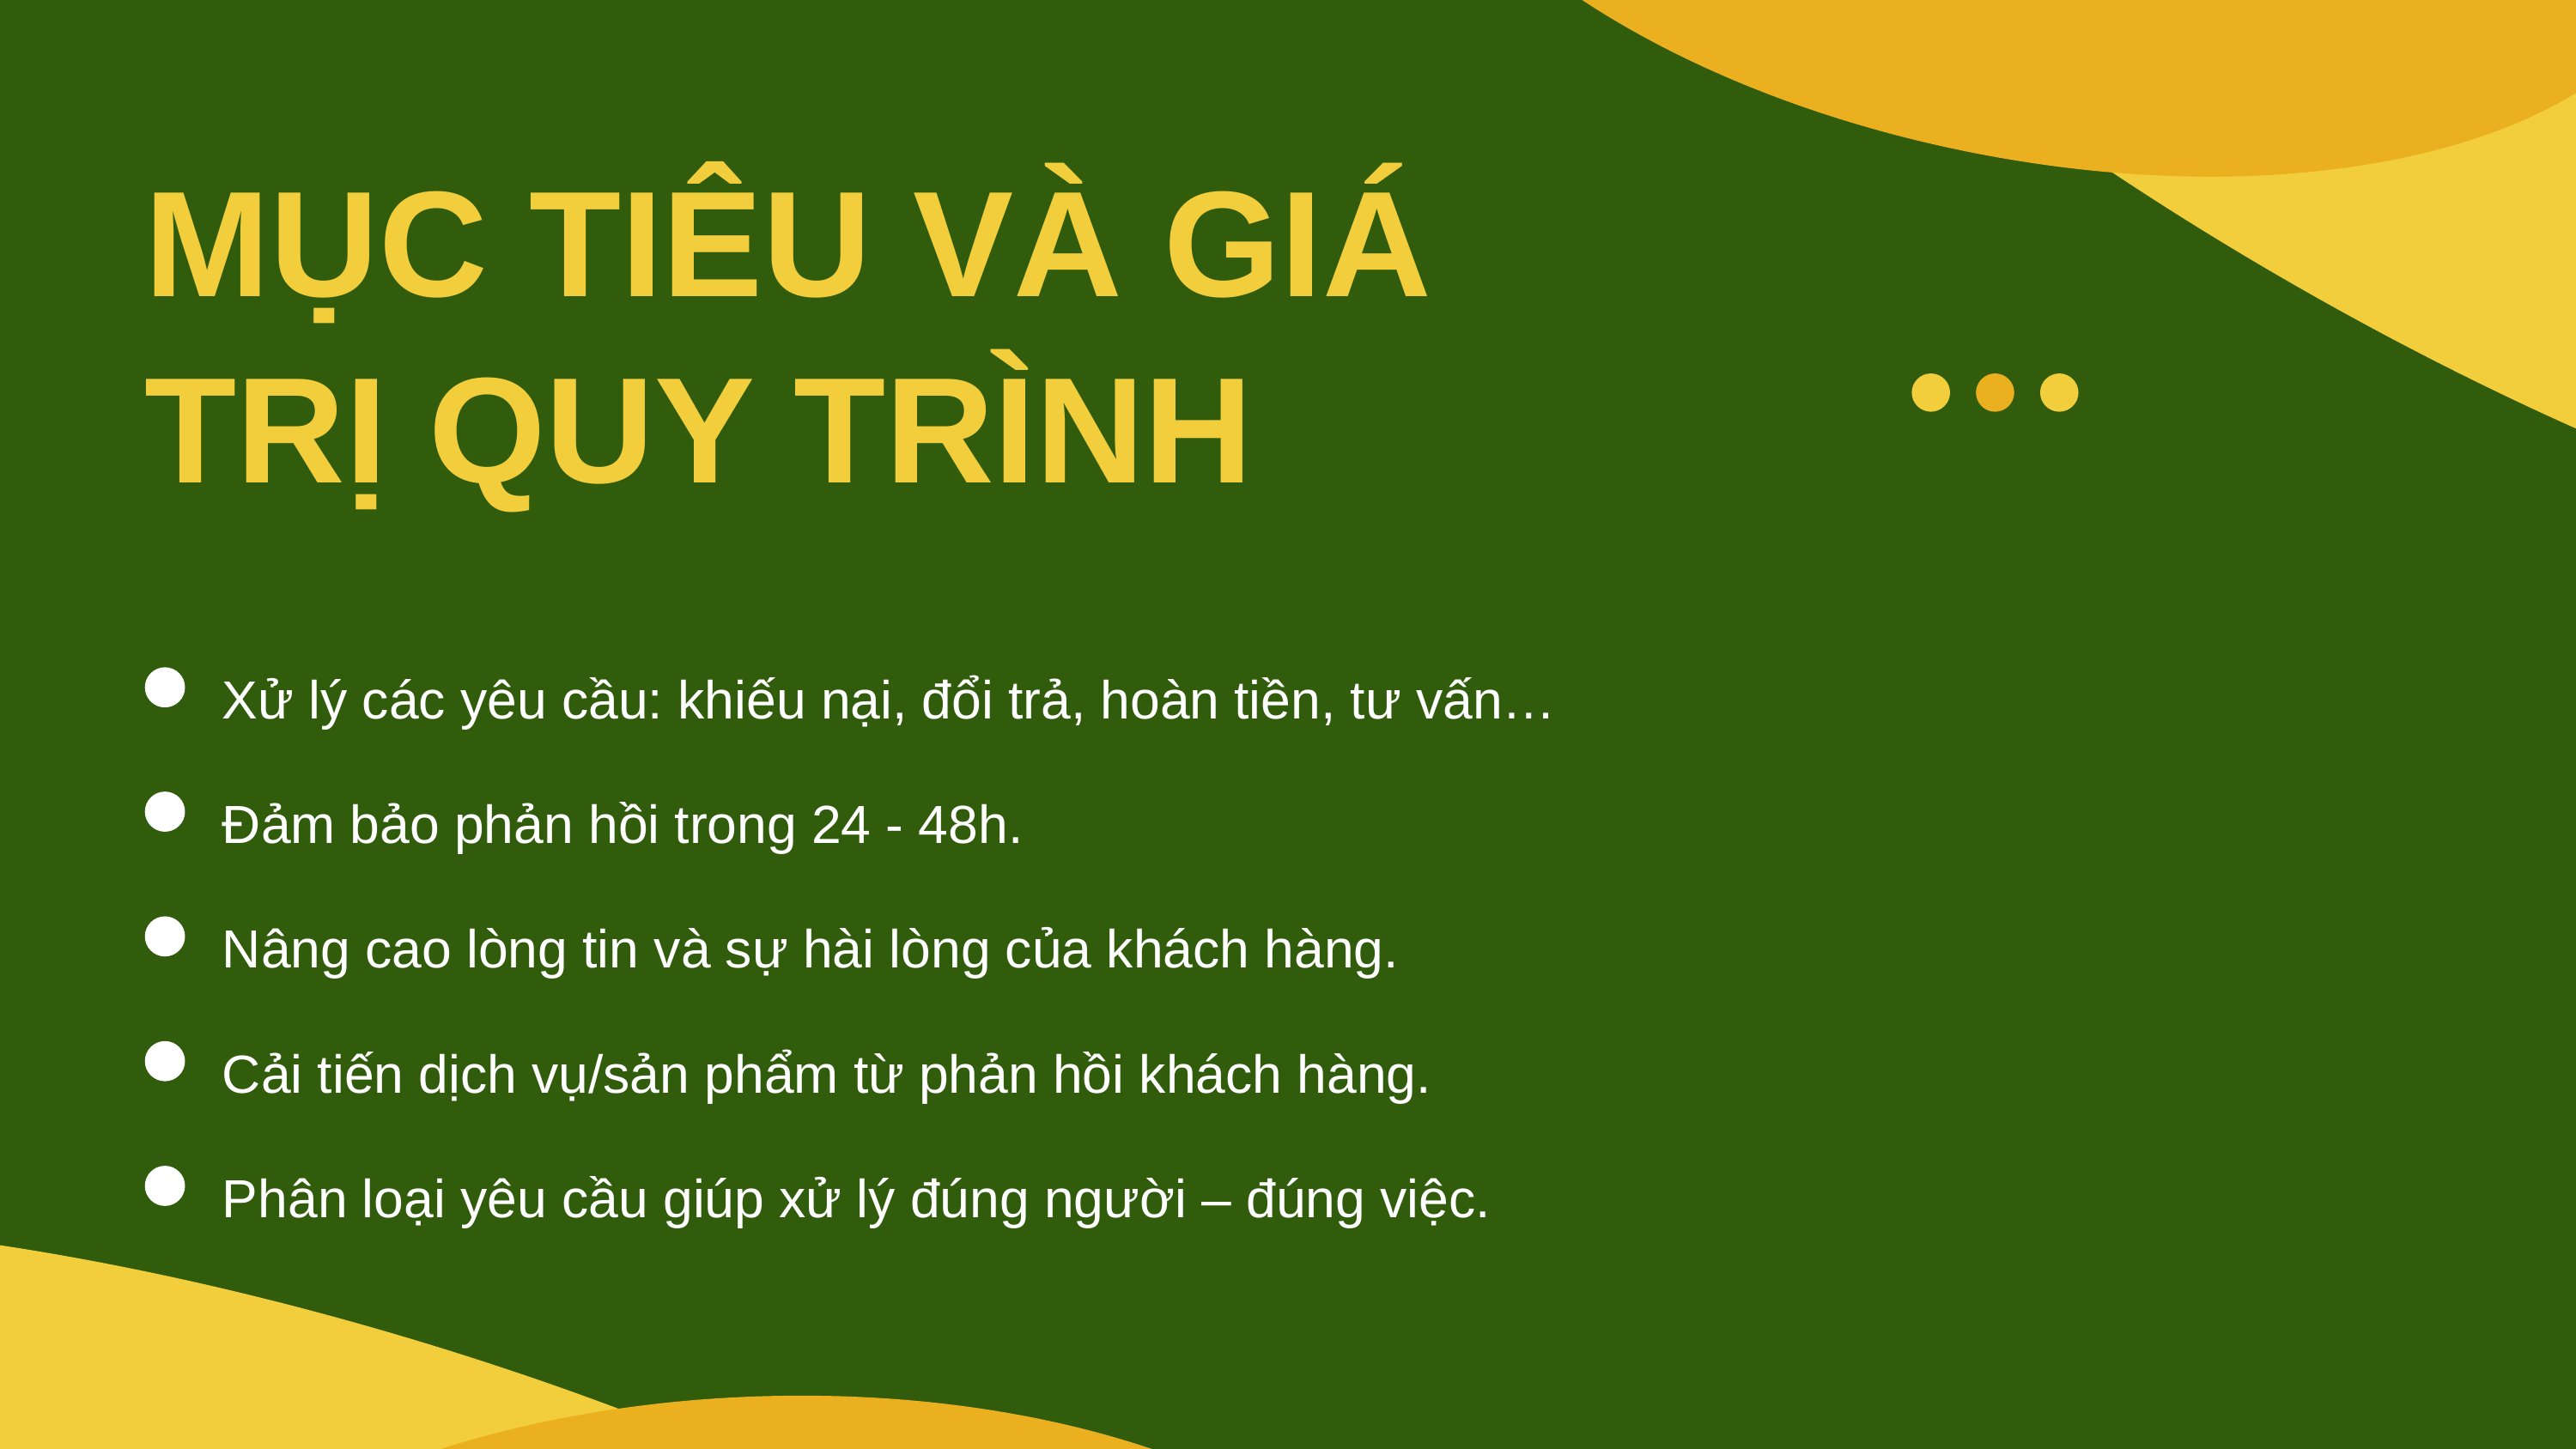

MỤC TIÊU VÀ GIÁ TRỊ QUY TRÌNH

Xử lý các yêu cầu: khiếu nại, đổi trả, hoàn tiền, tư vấn…

Đảm bảo phản hồi trong 24 - 48h.

Nâng cao lòng tin và sự hài lòng của khách hàng.

Cải tiến dịch vụ/sản phẩm từ phản hồi khách hàng.

Phân loại yêu cầu giúp xử lý đúng người – đúng việc.